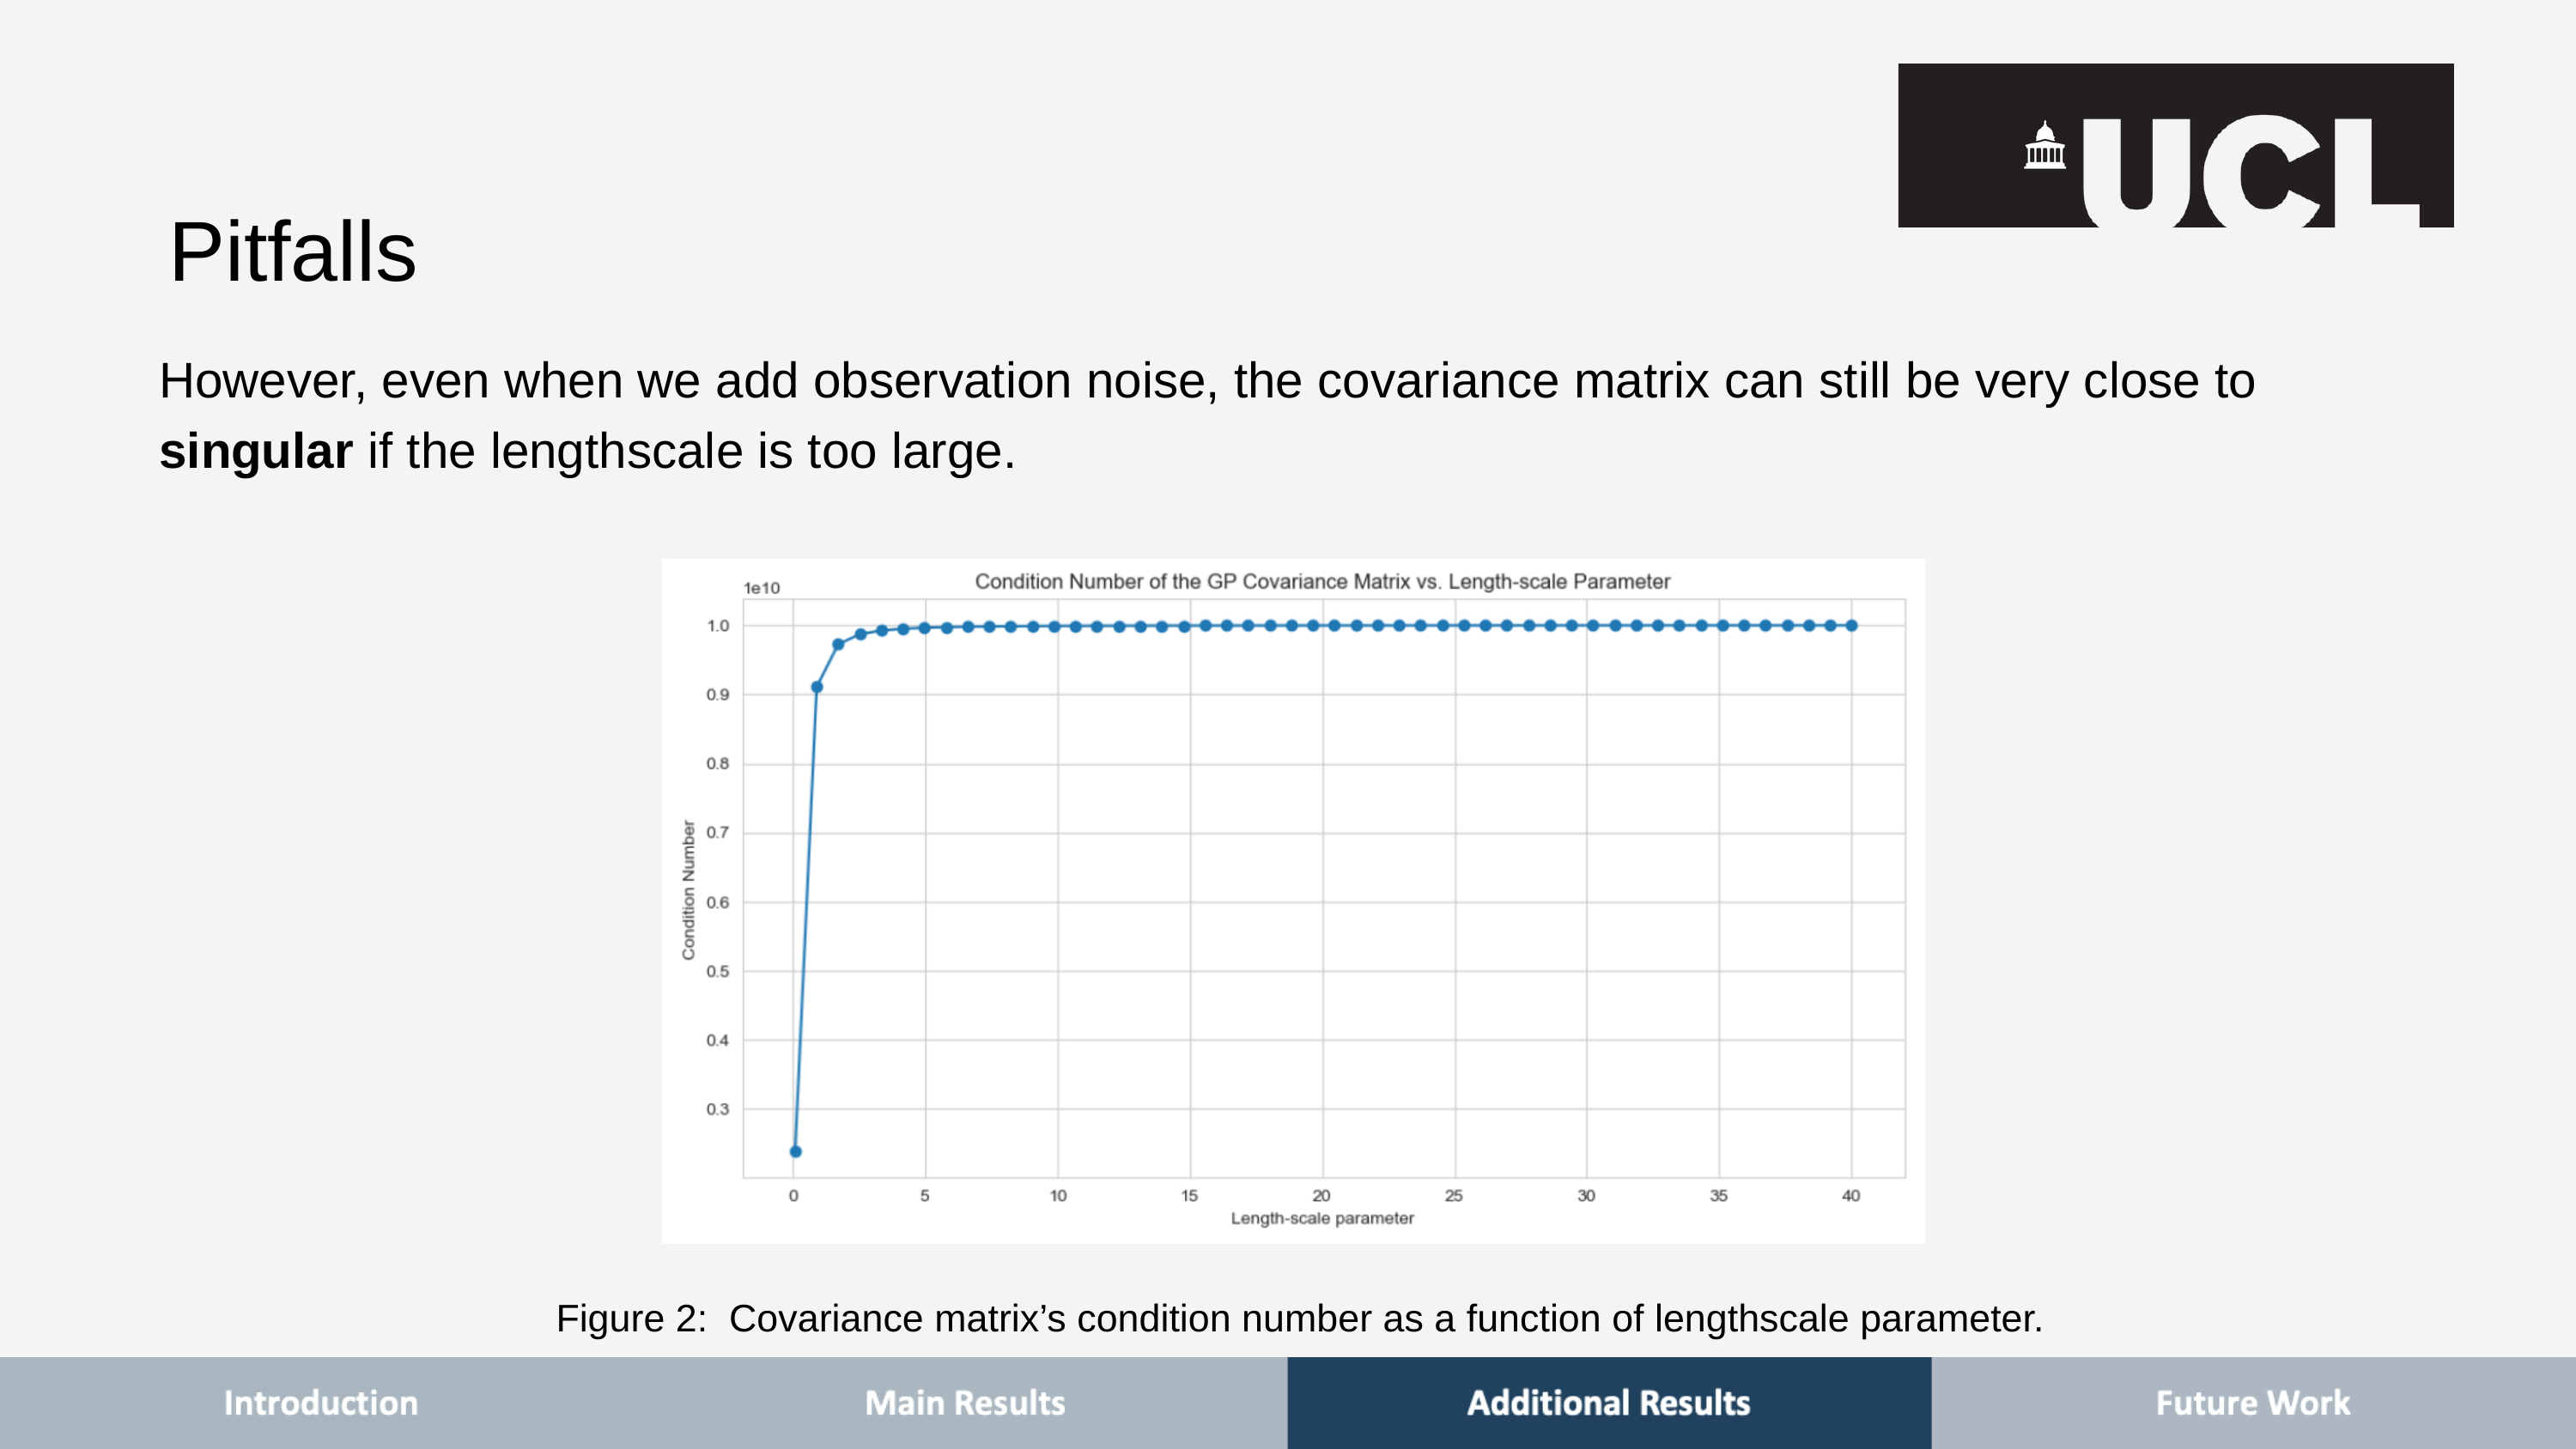

Pitfalls
However, even when we add observation noise, the covariance matrix can still be very close to singular if the lengthscale is too large.

Figure 2:  Covariance matrix’s condition number as a function of lengthscale parameter.